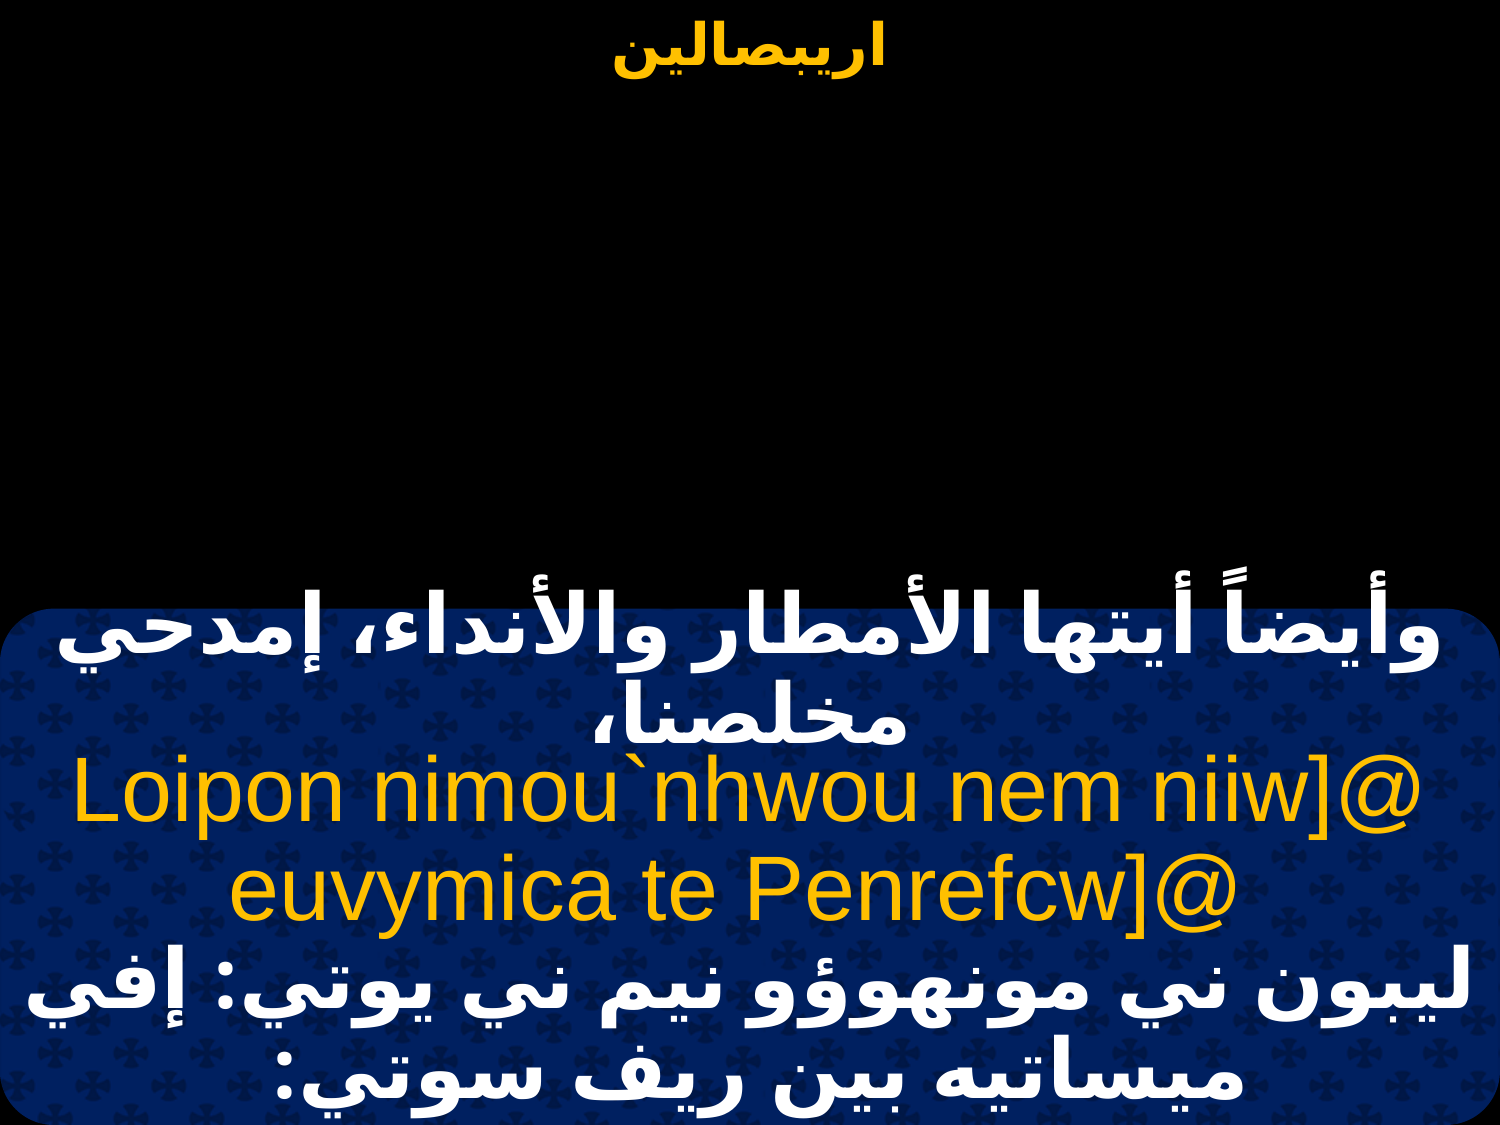

#
وأيضاً أيتها الأمطار والأنداء، إمدحي مخلصنا،
Loipon nimou`nhwou nem niiw]@ euvymica te Penrefcw]@
ليبون ني مونهوؤو نيم ني يوتي: إفي ميساتيه بين ريف سوتي: